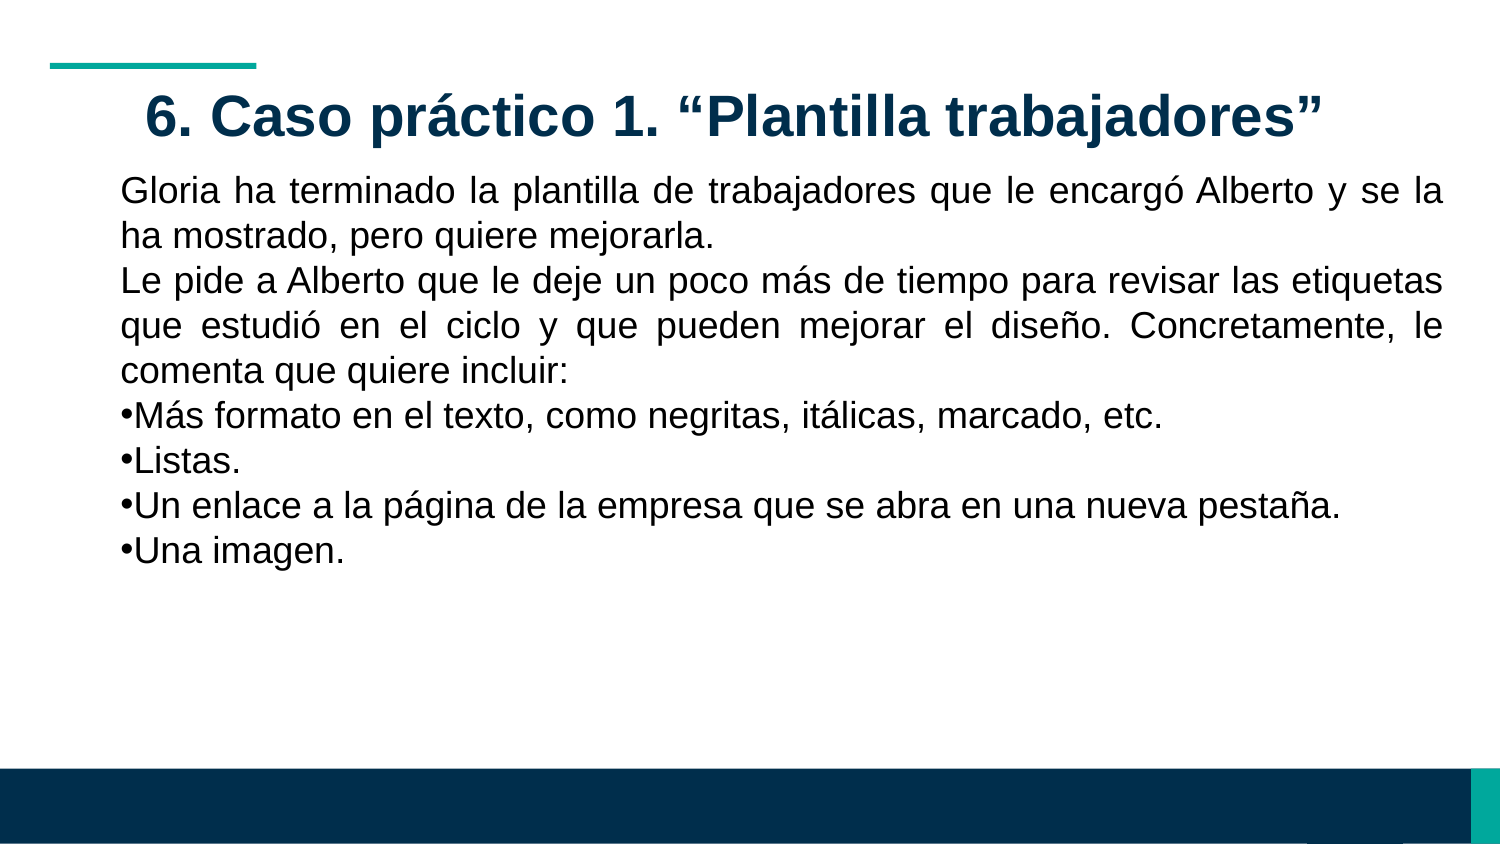

# 6. Caso práctico 1. “Plantilla trabajadores”
Gloria ha terminado la plantilla de trabajadores que le encargó Alberto y se la ha mostrado, pero quiere mejorarla.
Le pide a Alberto que le deje un poco más de tiempo para revisar las etiquetas que estudió en el ciclo y que pueden mejorar el diseño. Concretamente, le comenta que quiere incluir:
Más formato en el texto, como negritas, itálicas, marcado, etc.
Listas.
Un enlace a la página de la empresa que se abra en una nueva pestaña.
Una imagen.